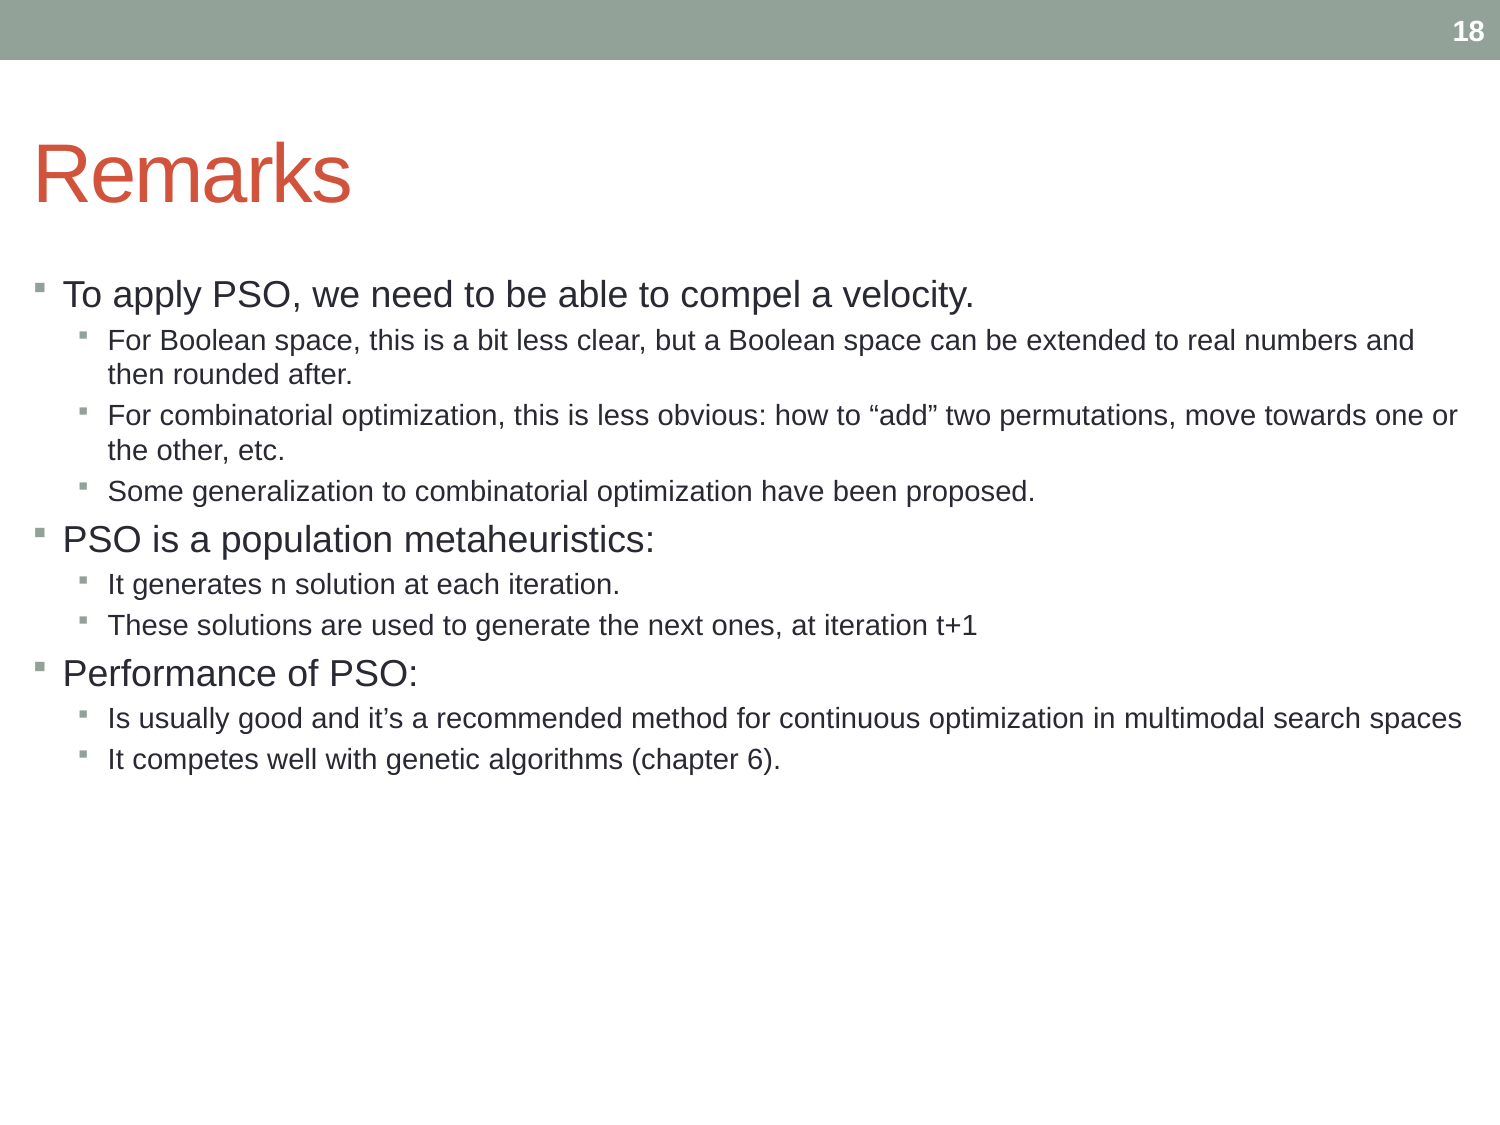

18
# Remarks
To apply PSO, we need to be able to compel a velocity.
For Boolean space, this is a bit less clear, but a Boolean space can be extended to real numbers and then rounded after.
For combinatorial optimization, this is less obvious: how to “add” two permutations, move towards one or the other, etc.
Some generalization to combinatorial optimization have been proposed.
PSO is a population metaheuristics:
It generates n solution at each iteration.
These solutions are used to generate the next ones, at iteration t+1
Performance of PSO:
Is usually good and it’s a recommended method for continuous optimization in multimodal search spaces
It competes well with genetic algorithms (chapter 6).